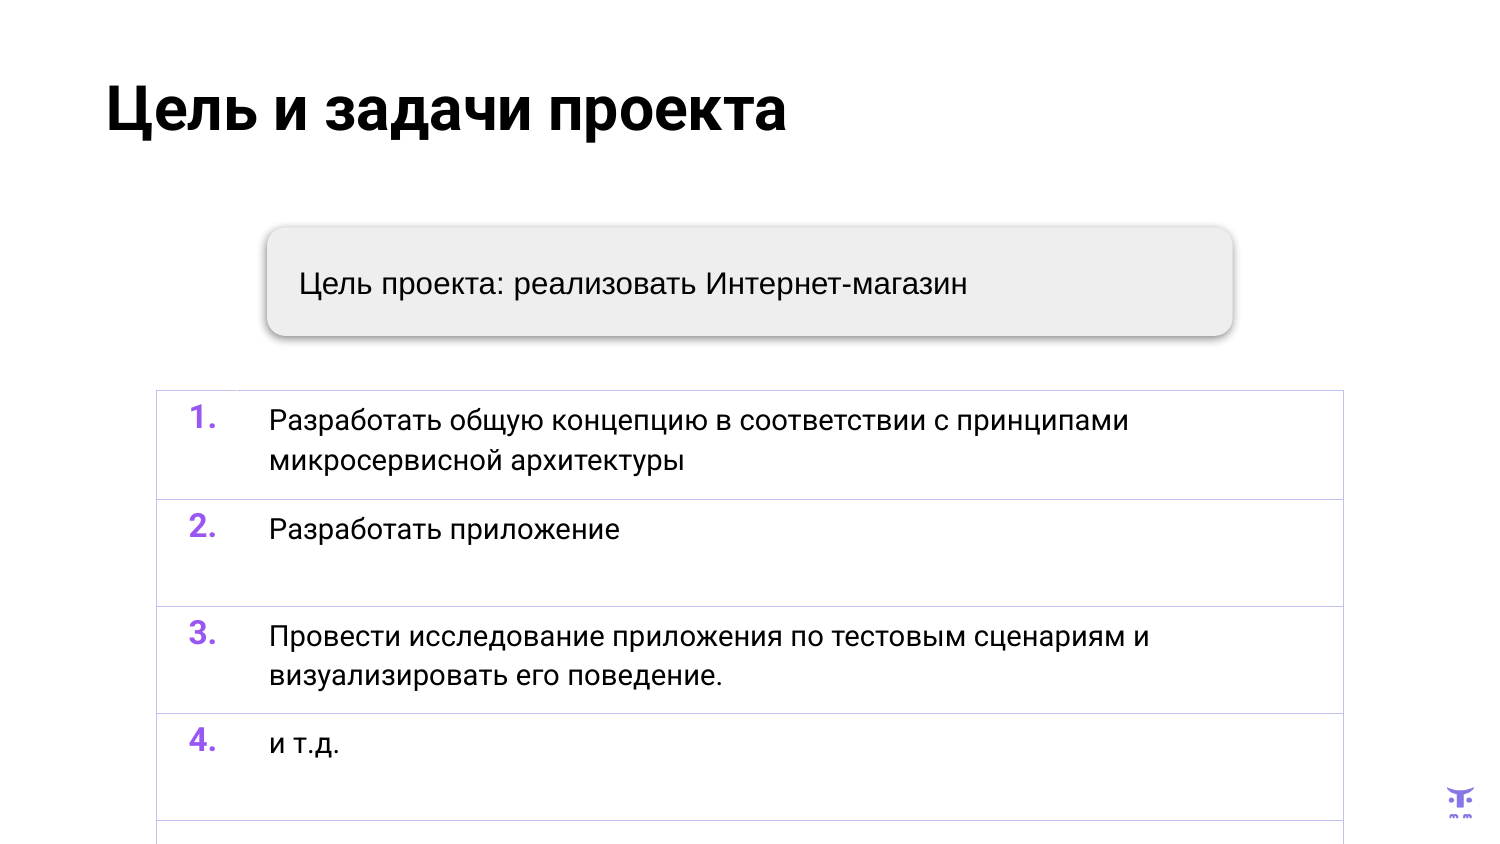

Цель и задачи проекта
Цель проекта: реализовать Интернет-магазин
| 1. | Разработать общую концепцию в соответствии с принципами микросервисной архитектуры |
| --- | --- |
| 2. | Разработать приложение |
| 3. | Провести исследование приложения по тестовым сценариям и визуализировать его поведение. |
| 4. | и т.д. |
|  |  |